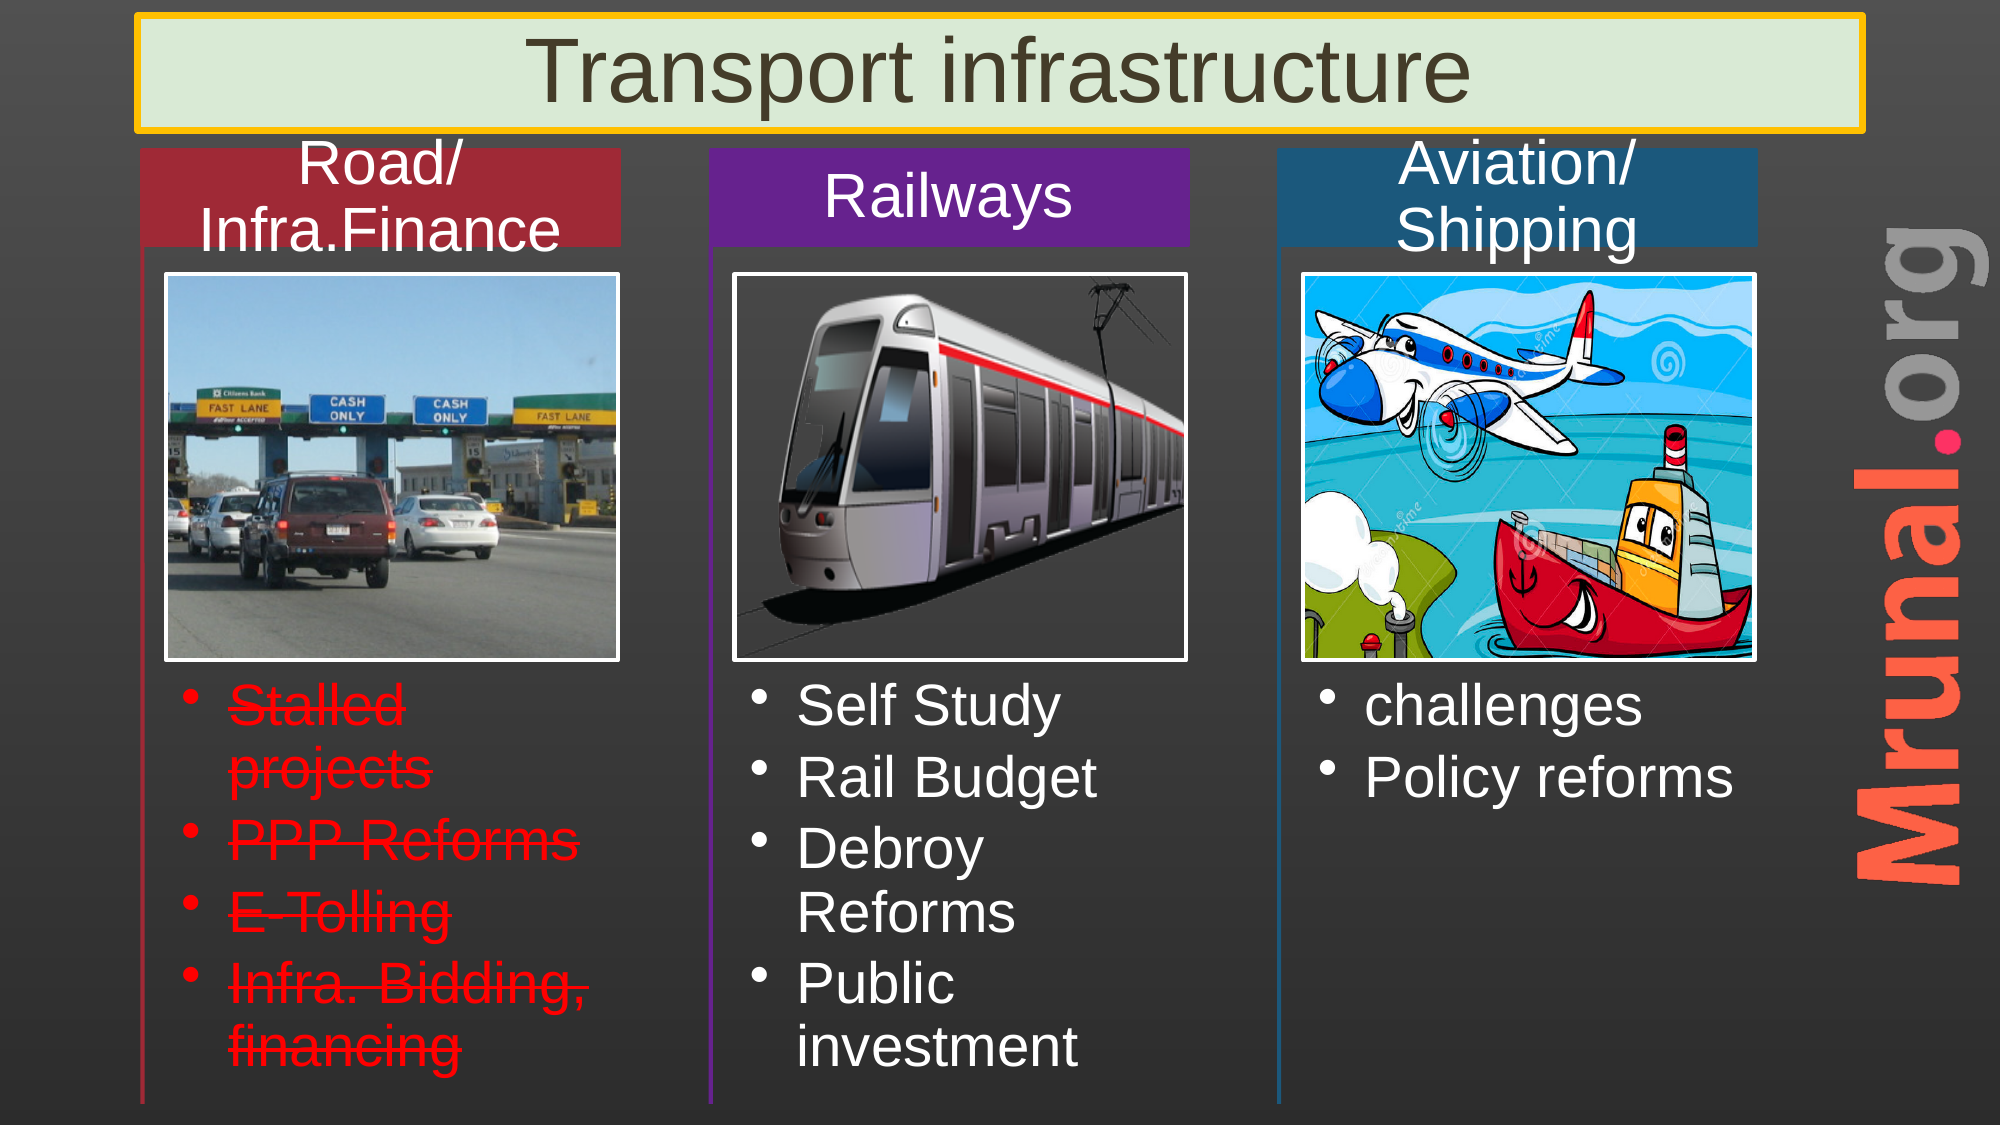

# Transport infrastructure
Stalled projects
PPP Reforms
E-Tolling
Infra. Bidding, financing
Road/Infra.Finance
Self Study
Rail Budget
Debroy Reforms
Public investment
Railways
challenges
Policy reforms
Aviation/Shipping